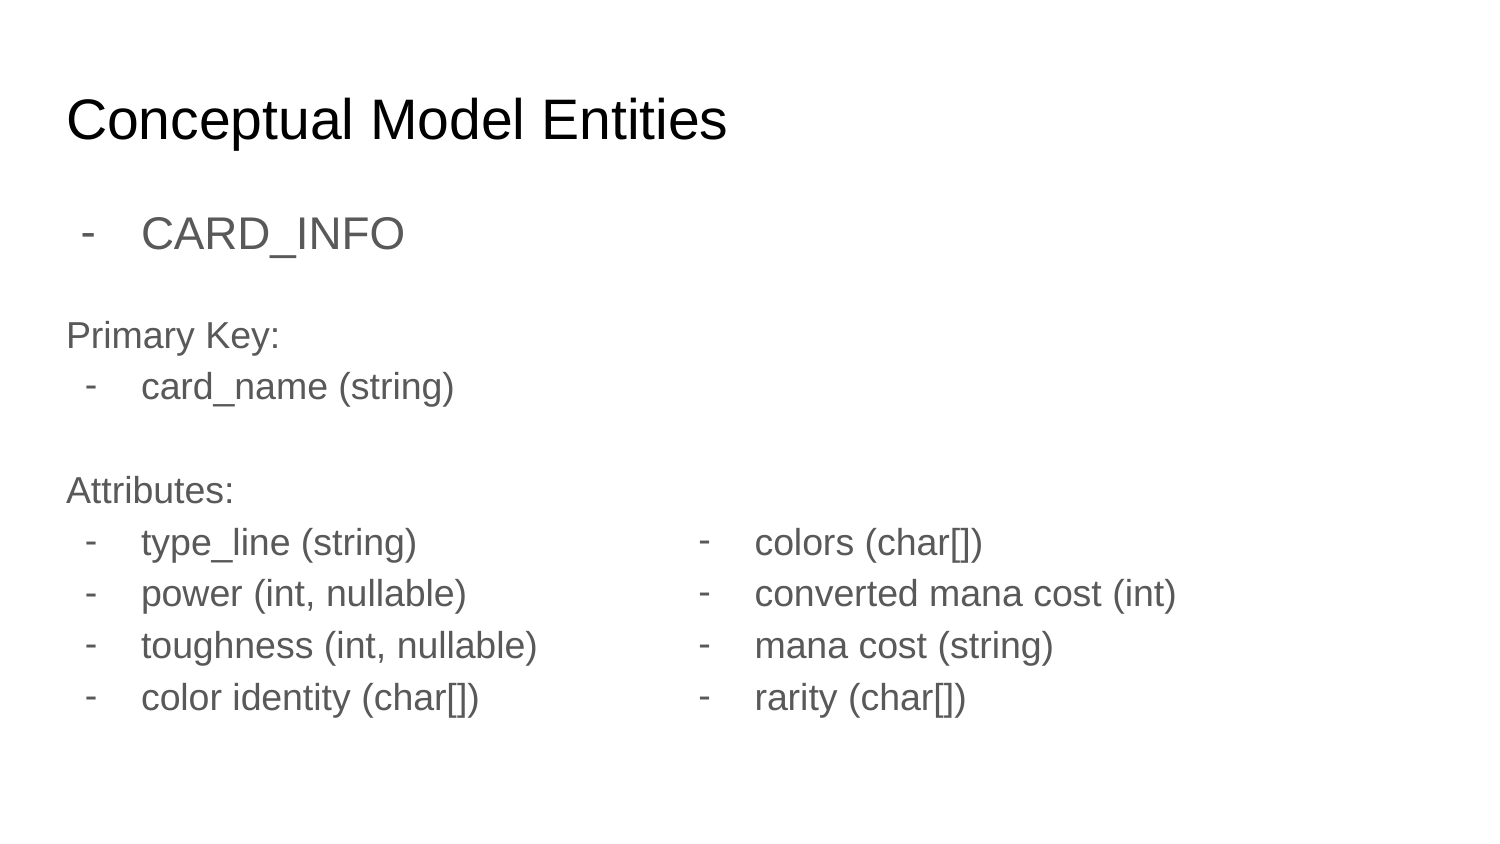

# Conceptual Model Entities
CARD_INFO

Primary Key:
card_name (string)

Attributes:
type_line (string)
power (int, nullable)
toughness (int, nullable)
color identity (char[])
colors (char[])
converted mana cost (int)
mana cost (string)
rarity (char[])